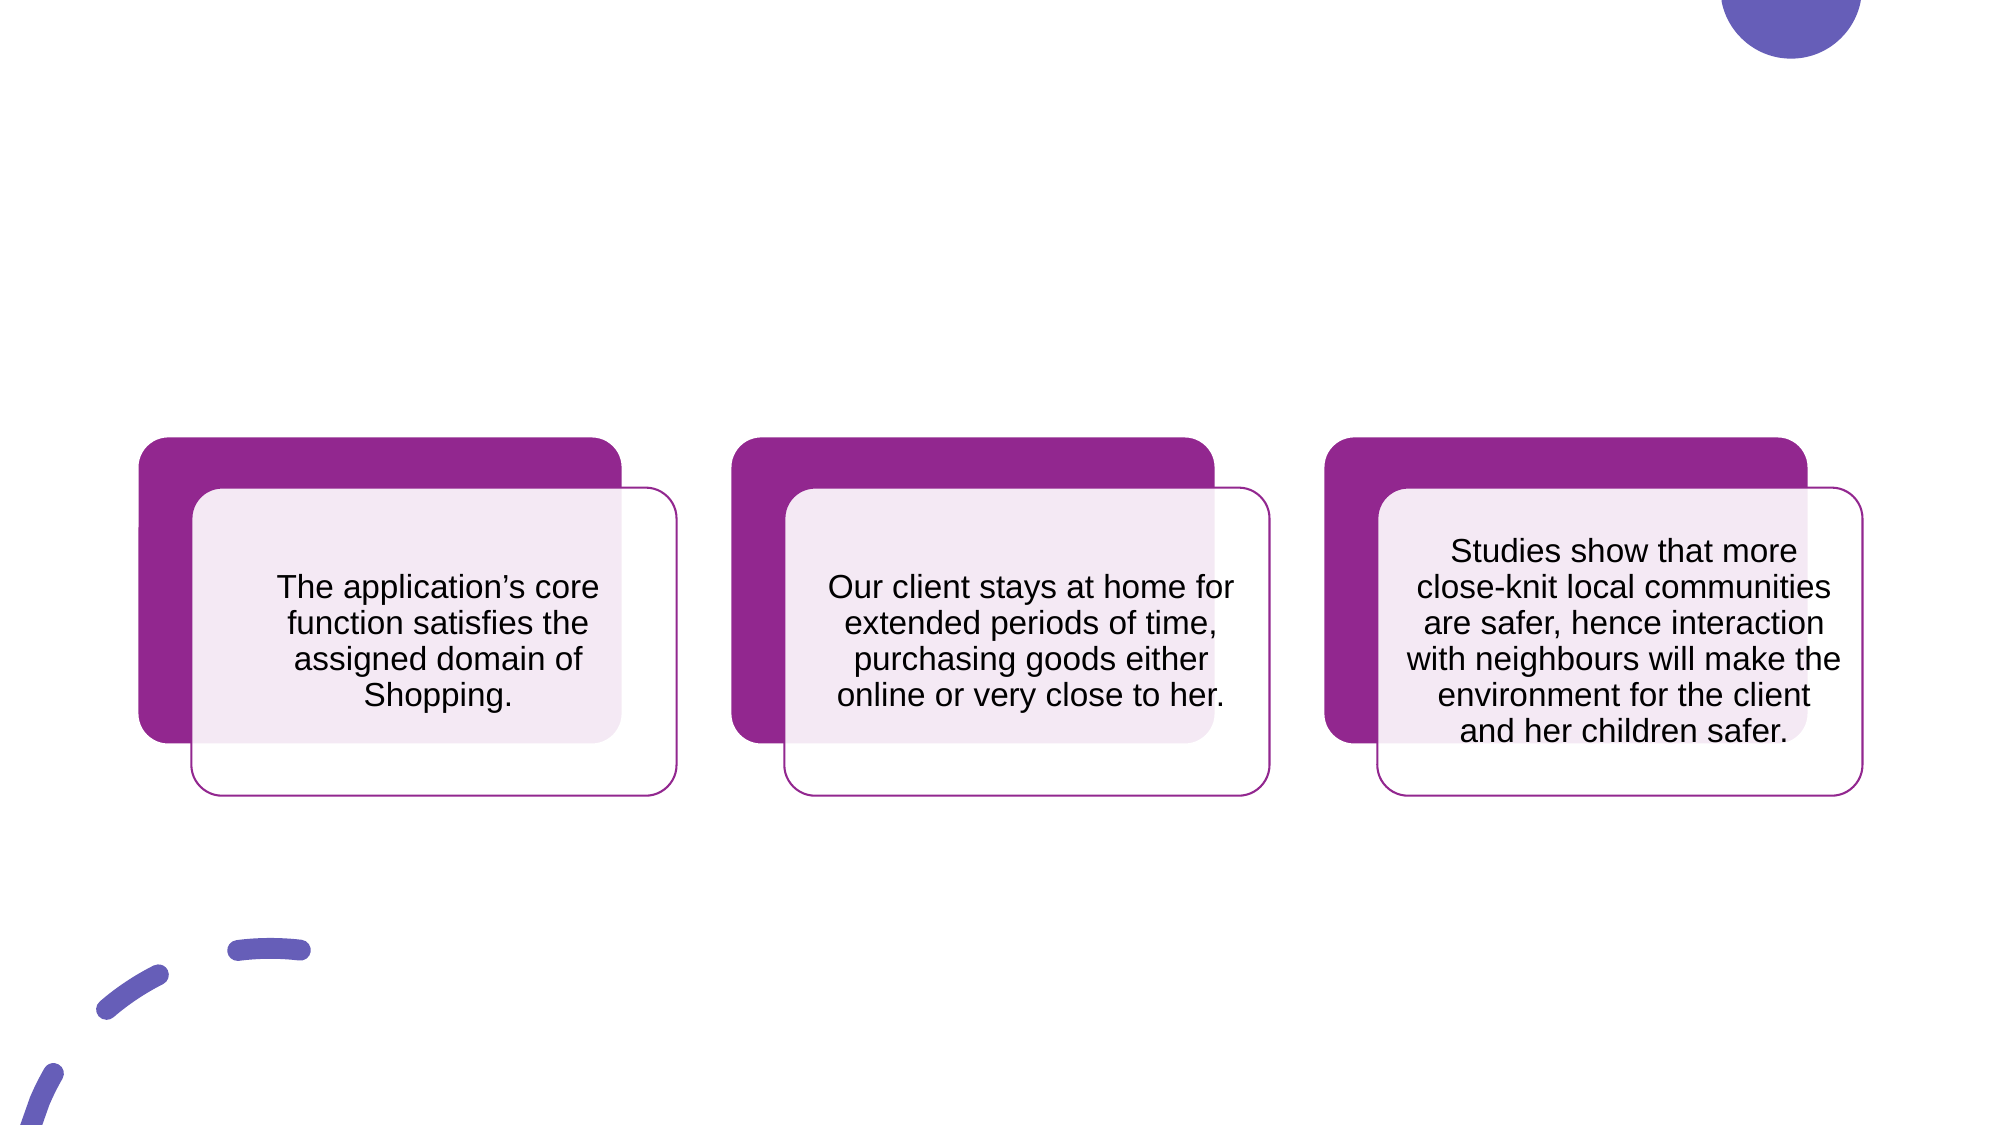

The application’s core function satisfies the assigned domain of Shopping.
Our client stays at home for extended periods of time, purchasing goods either online or very close to her.
Studies show that more close-knit local communities are safer, hence interaction with neighbours will make the environment for the client and her children safer.